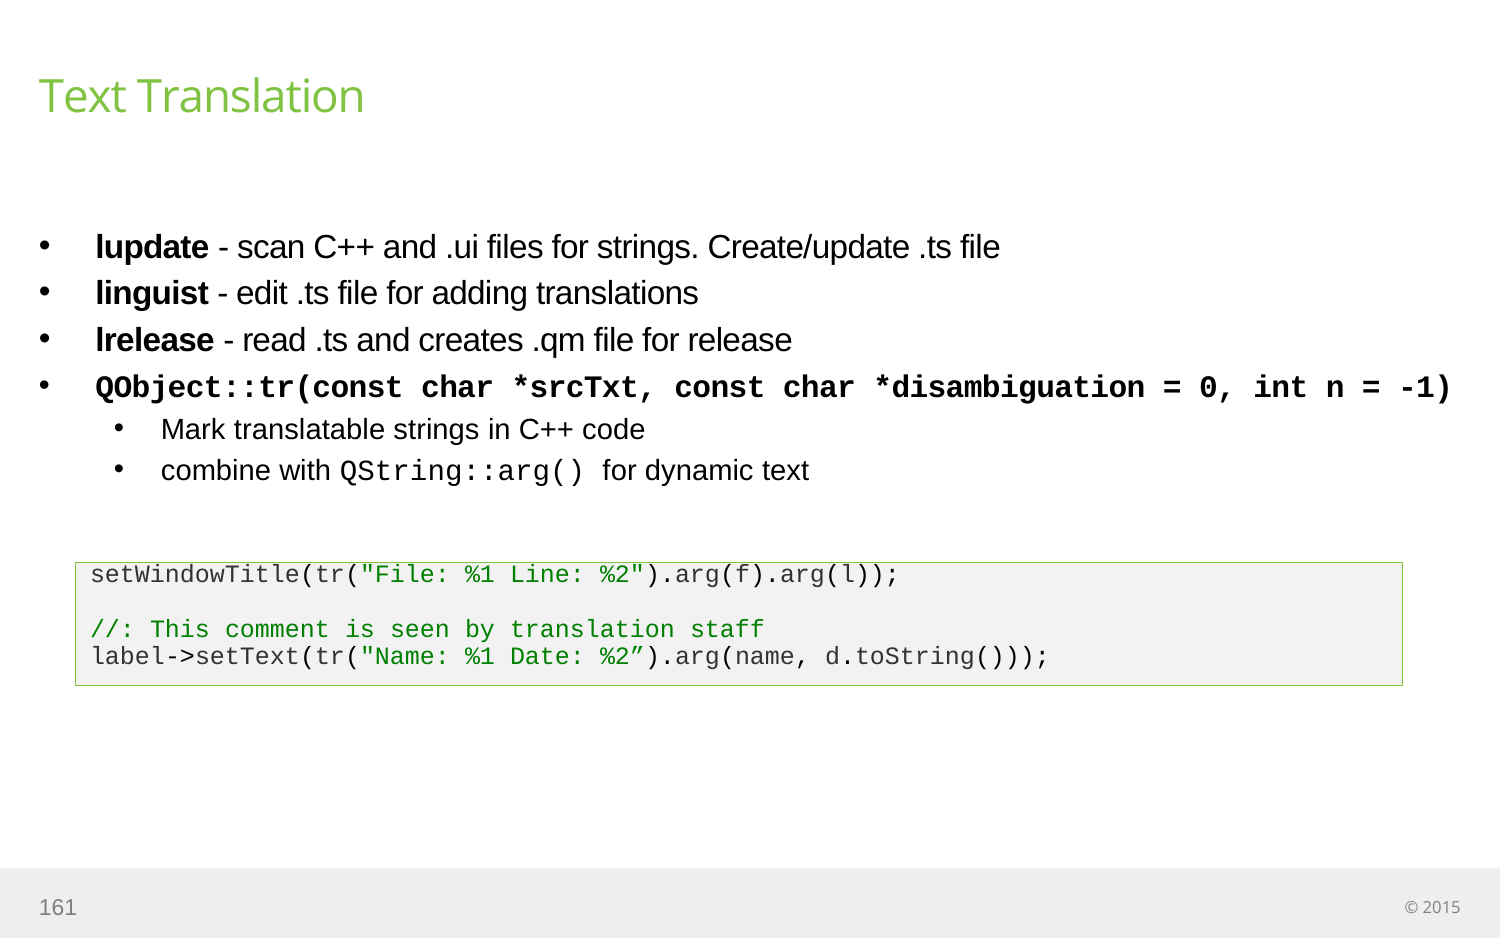

# Text Translation
lupdate - scan C++ and .ui files for strings. Create/update .ts file
linguist - edit .ts file for adding translations
lrelease - read .ts and creates .qm file for release
QObject::tr(const char *srcTxt, const char *disambiguation = 0, int n = -1)
Mark translatable strings in C++ code
combine with QString::arg() for dynamic text
setWindowTitle(tr("File: %1 Line: %2").arg(f).arg(l));

//: This comment is seen by translation staff
label->setText(tr("Name: %1 Date: %2”).arg(name, d.toString()));
161
© 2015